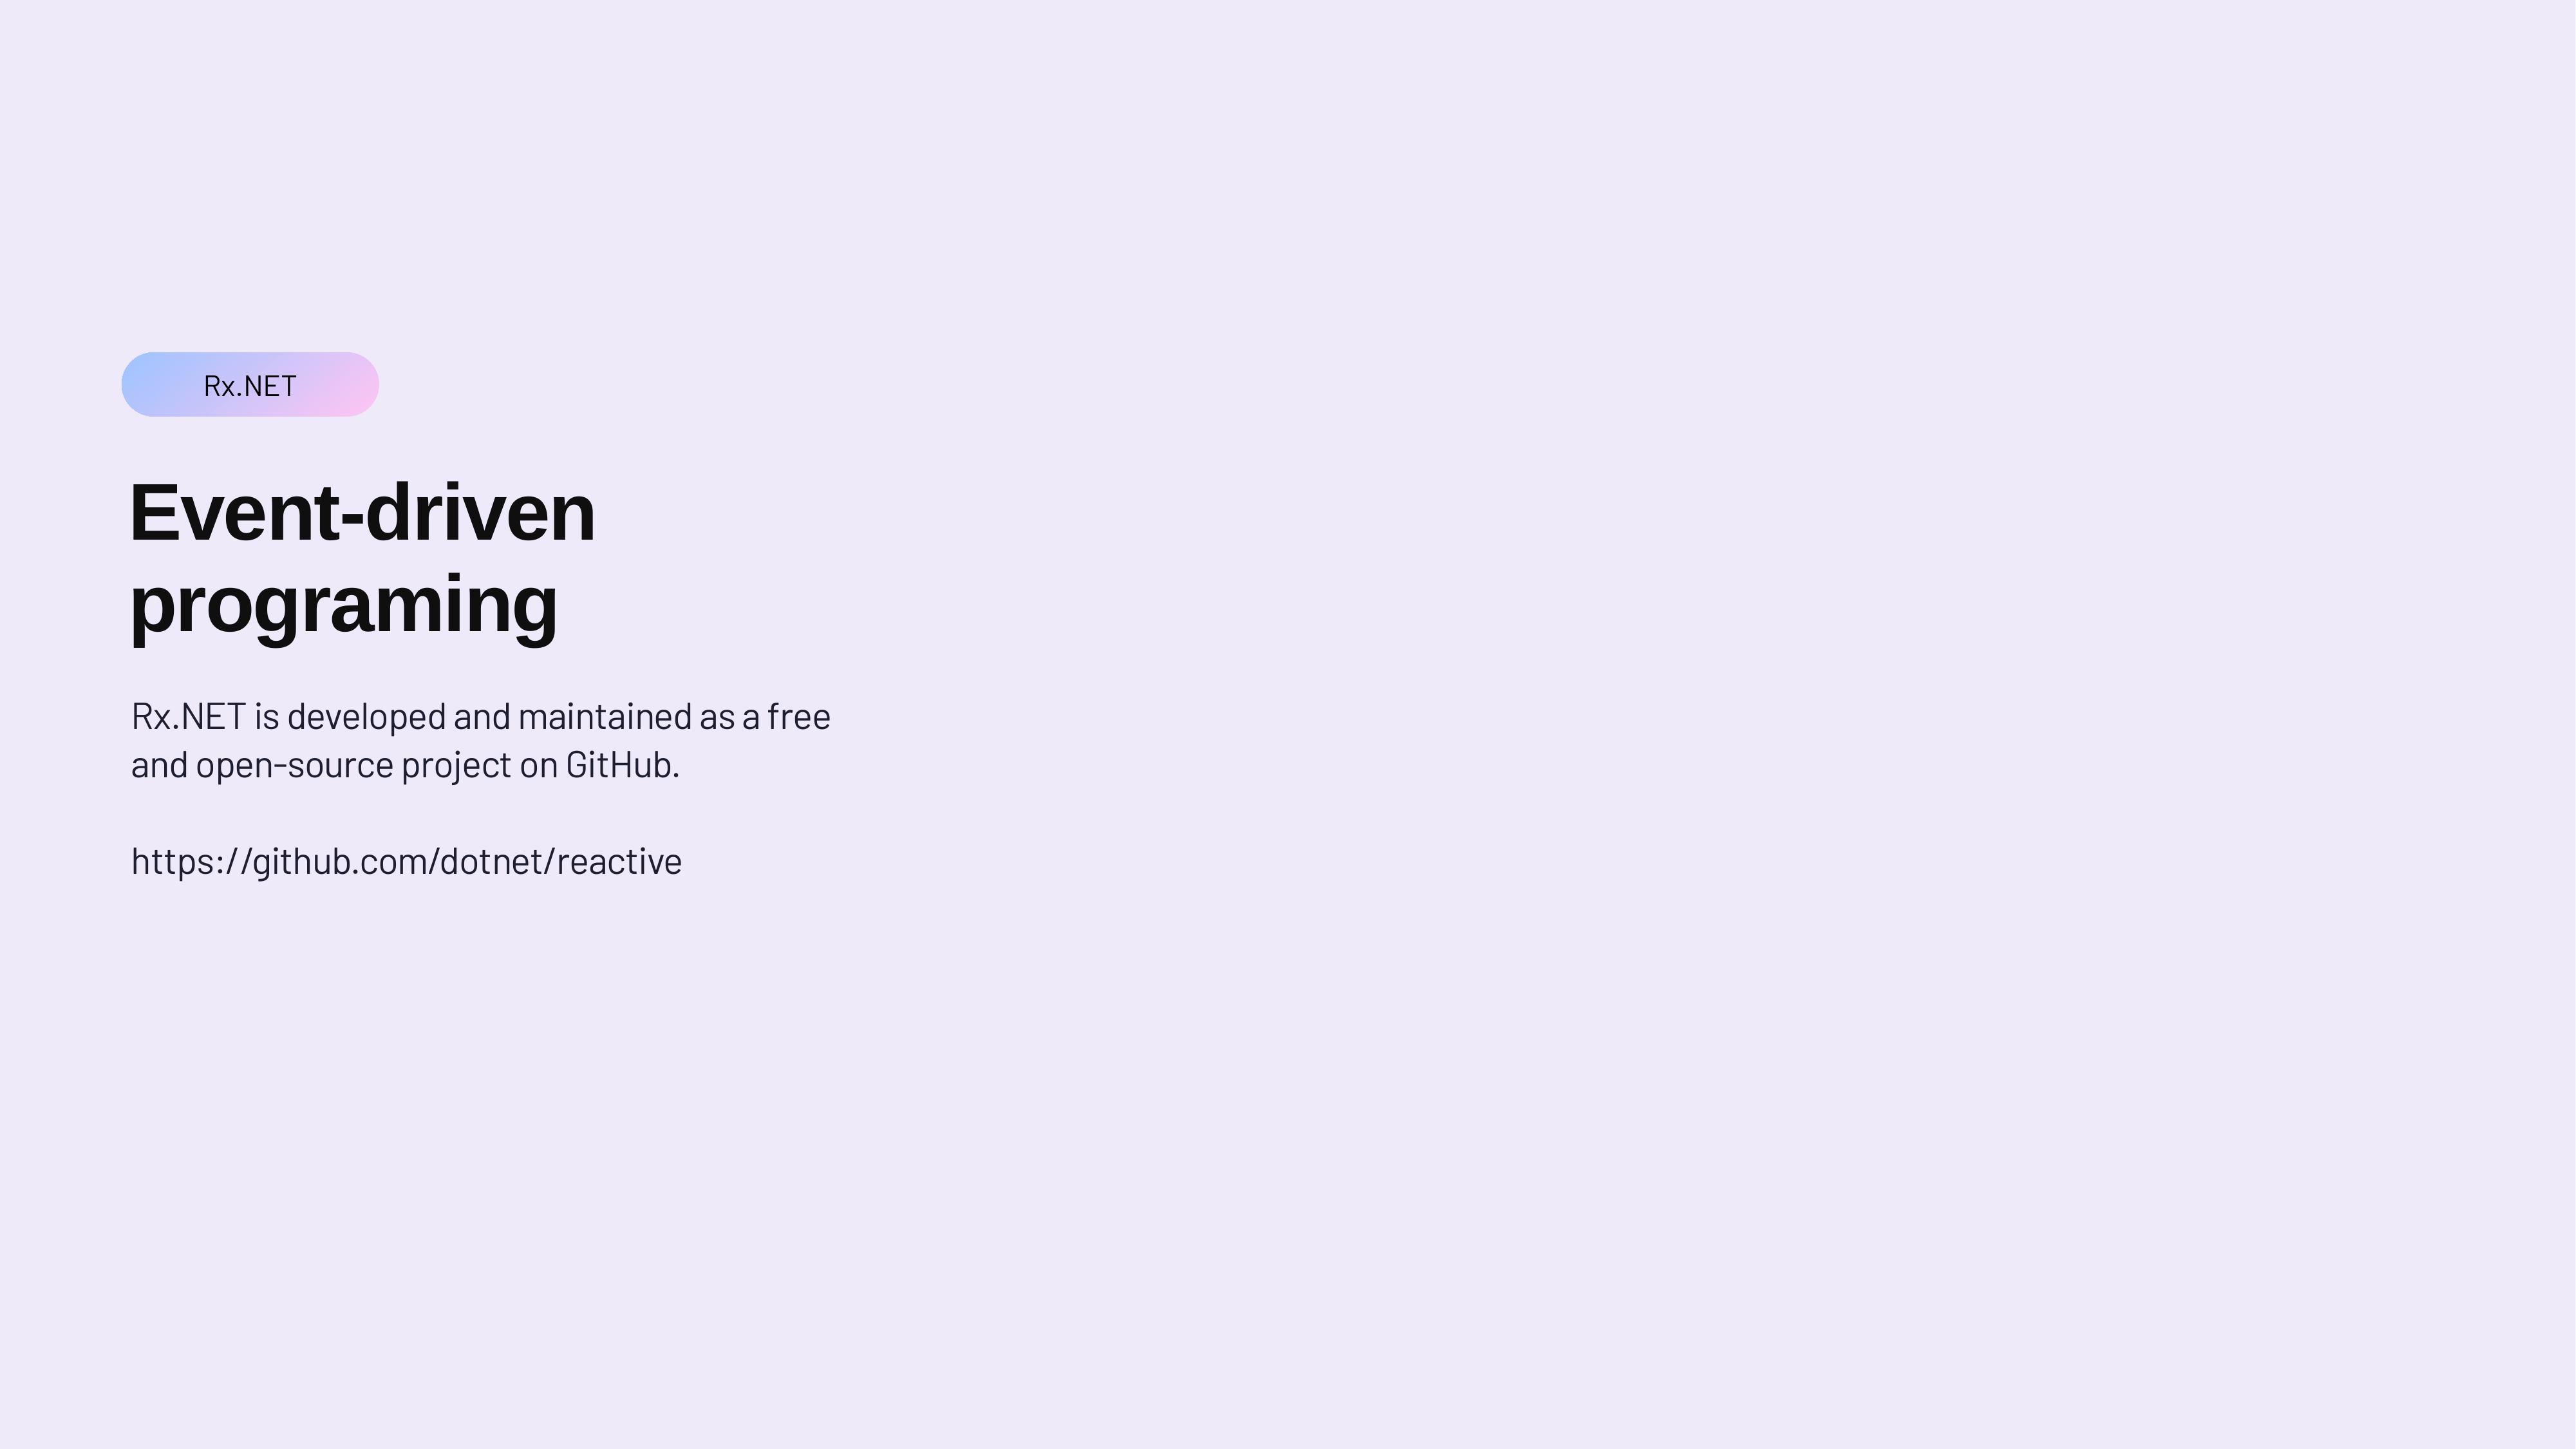

Rx.NET
Event-driven programing
Rx.NET is developed and maintained as a free and open-source project on GitHub.

https://github.com/dotnet/reactive